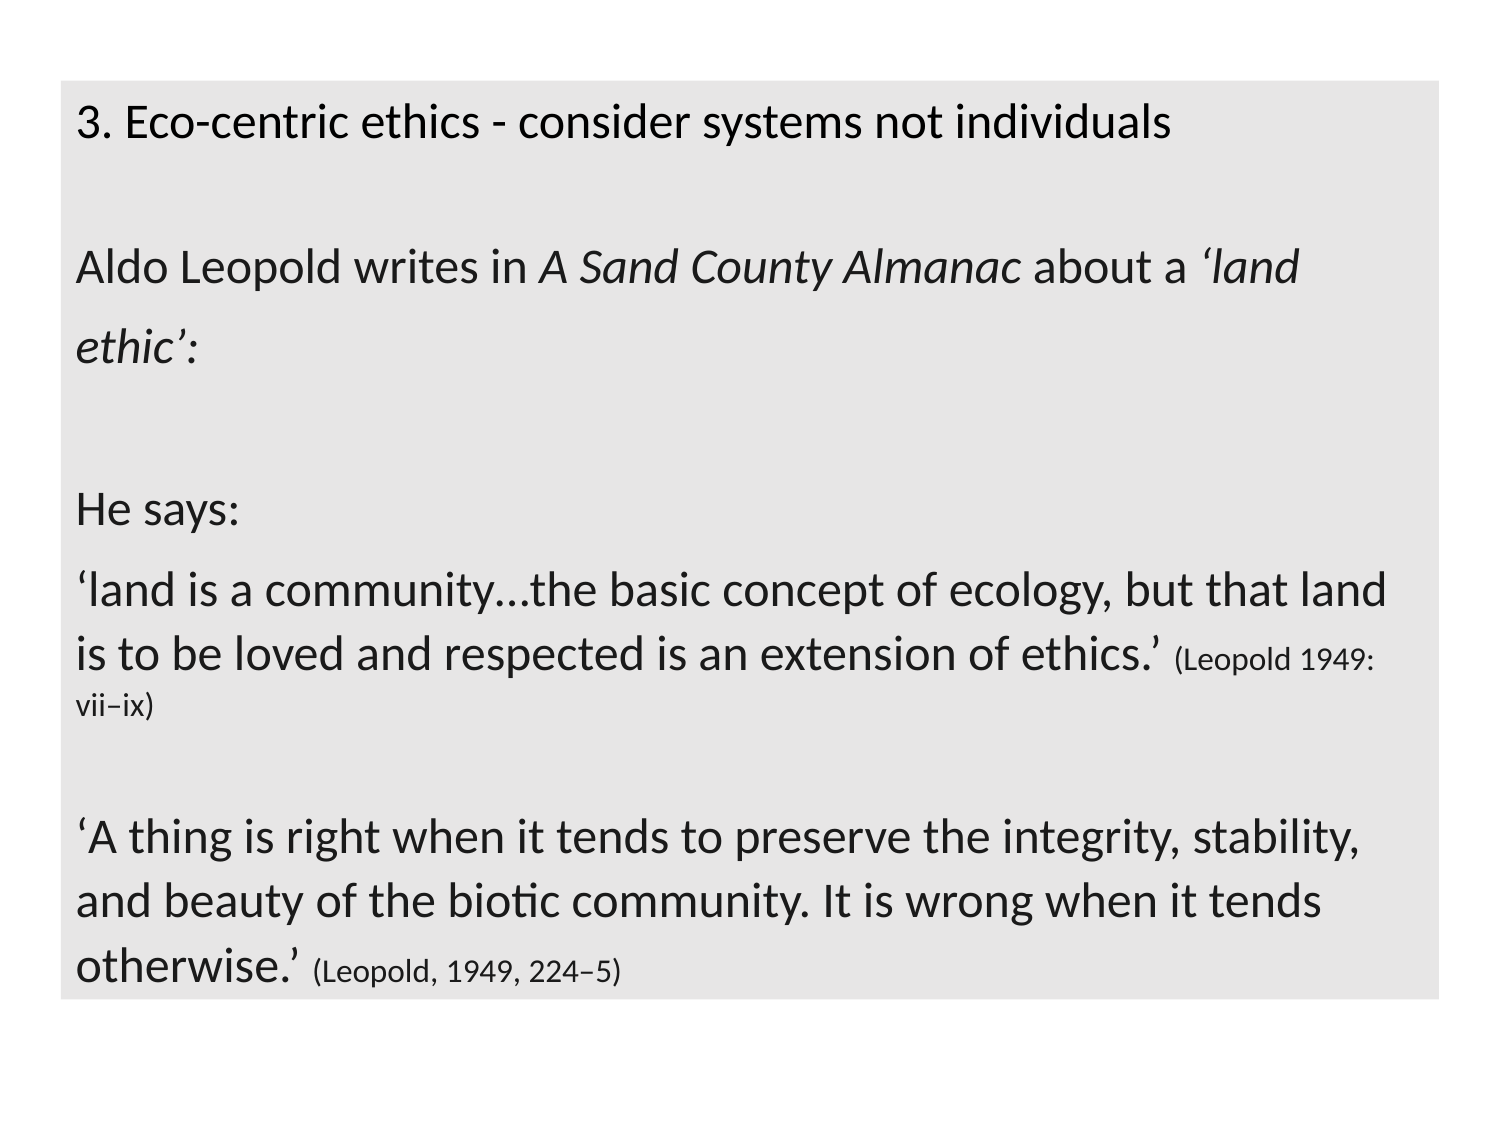

3. Eco-centric ethics - consider systems not individuals

Aldo Leopold writes in A Sand County Almanac about a ‘land
ethic’:

He says:
‘land is a community…the basic concept of ecology, but that land is to be loved and respected is an extension of ethics.’ (Leopold 1949: vii–ix)

‘A thing is right when it tends to preserve the integrity, stability, and beauty of the biotic community. It is wrong when it tends otherwise.’ (Leopold, 1949, 224–5)